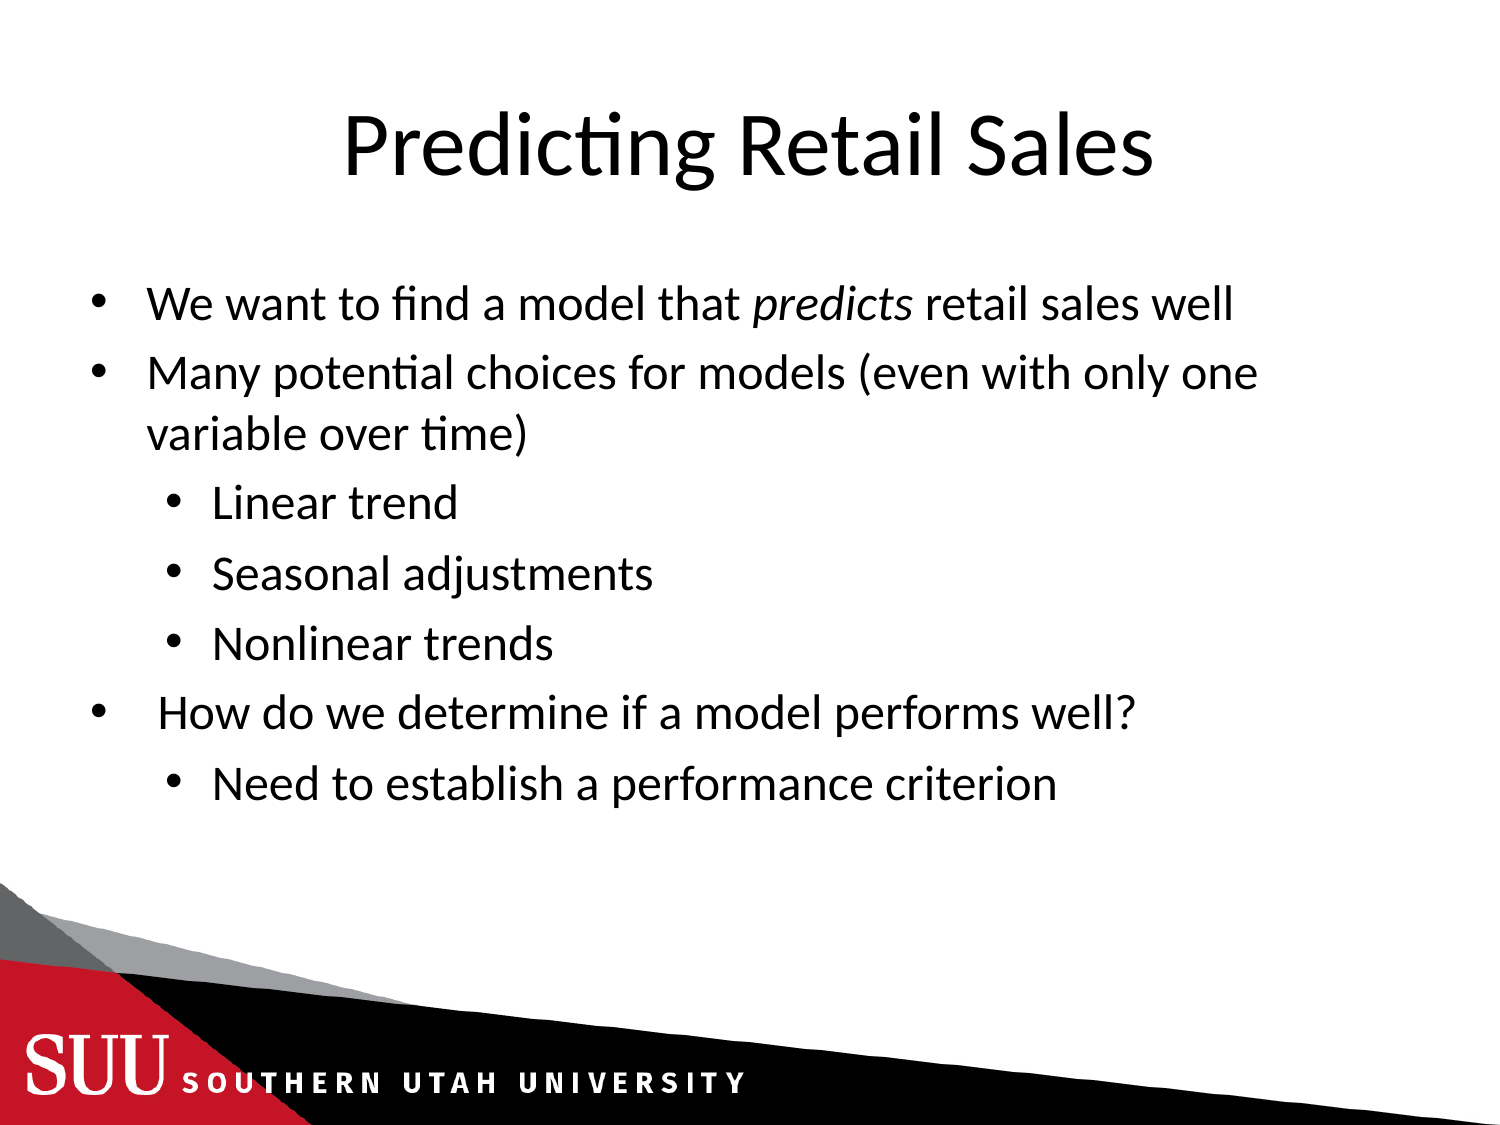

# Predicting Retail Sales
We want to find a model that predicts retail sales well
Many potential choices for models (even with only one variable over time)
Linear trend
Seasonal adjustments
Nonlinear trends
 How do we determine if a model performs well?
Need to establish a performance criterion